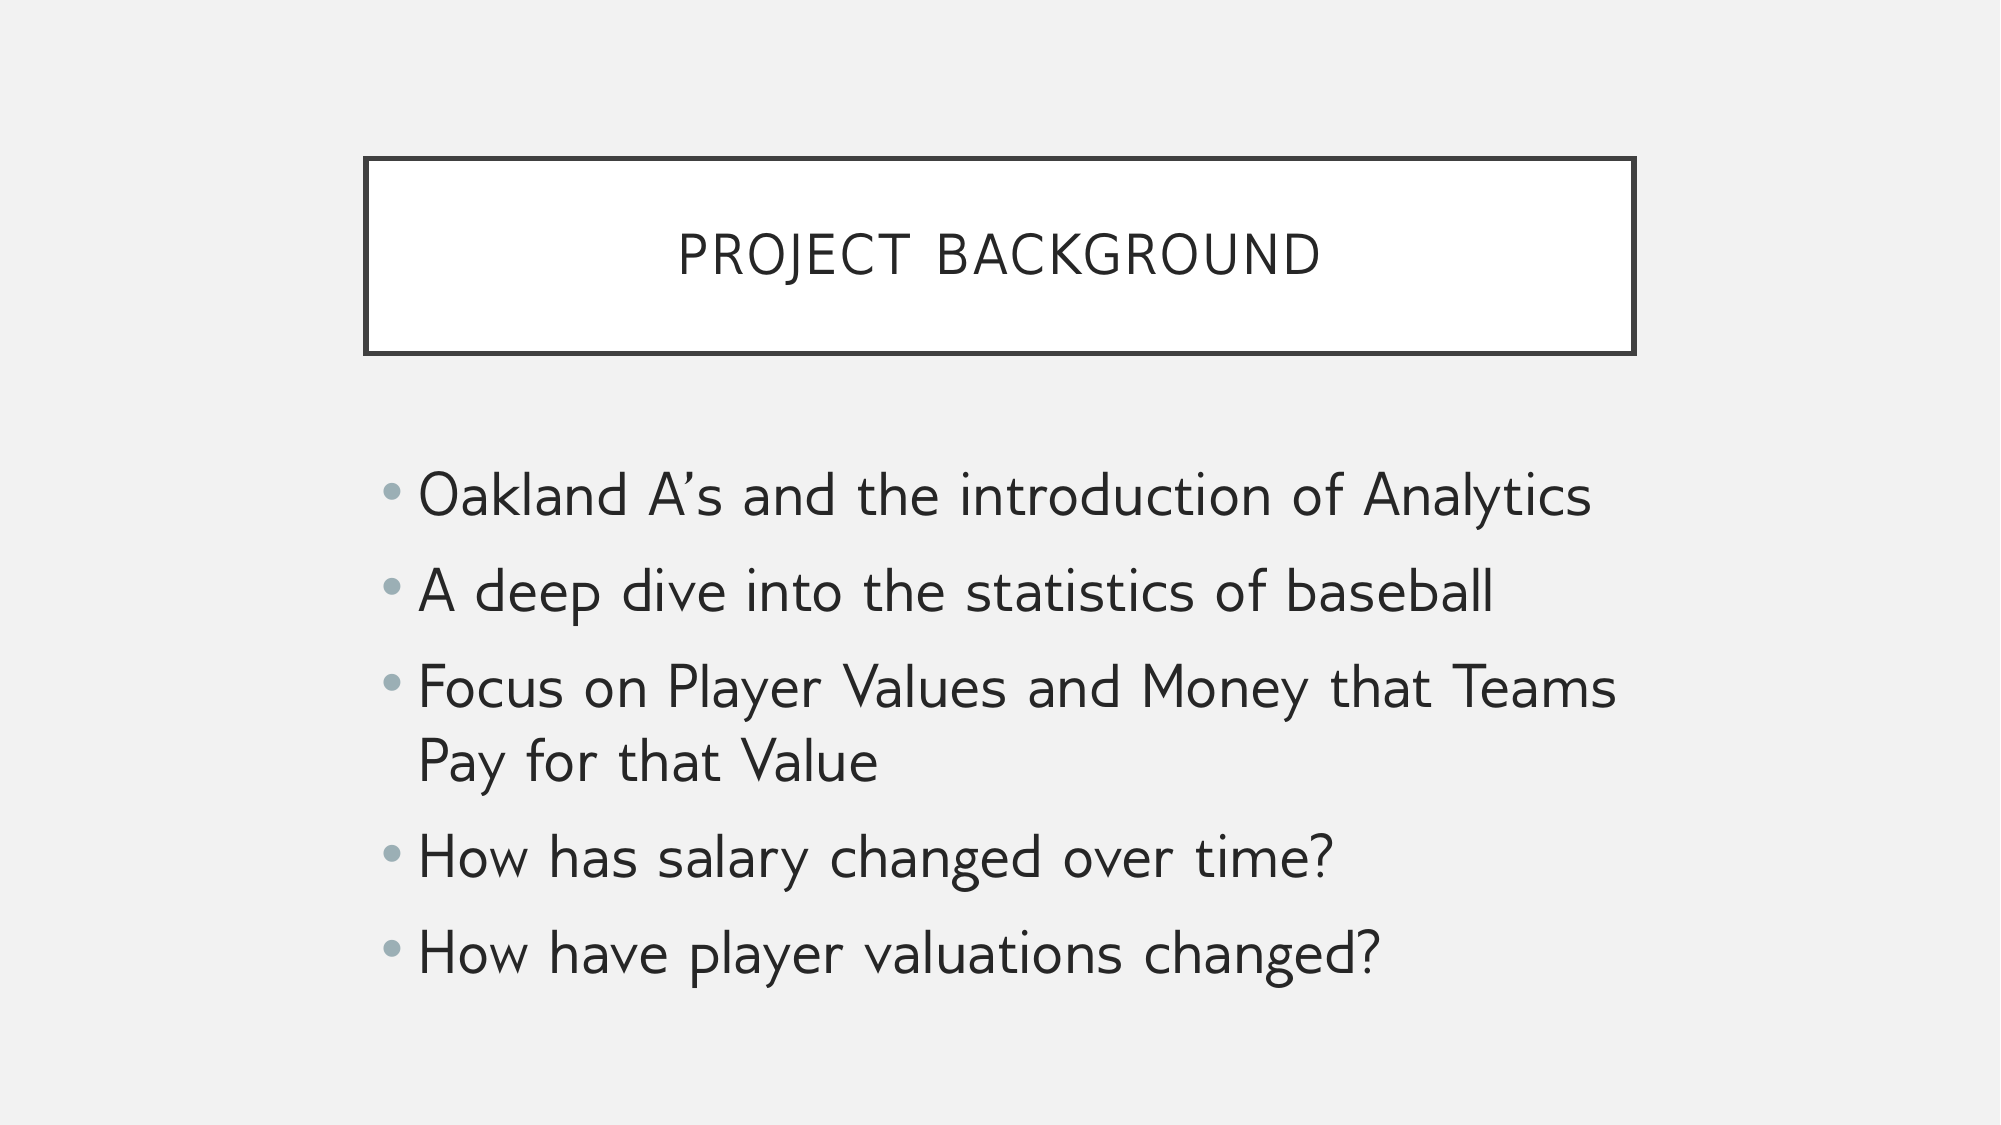

# Project Background

Oakland A’s and the introduction of Analytics
A deep dive into the statistics of baseball
Focus on Player Values and Money that Teams Pay for that Value
How has salary changed over time?
How have player valuations changed?